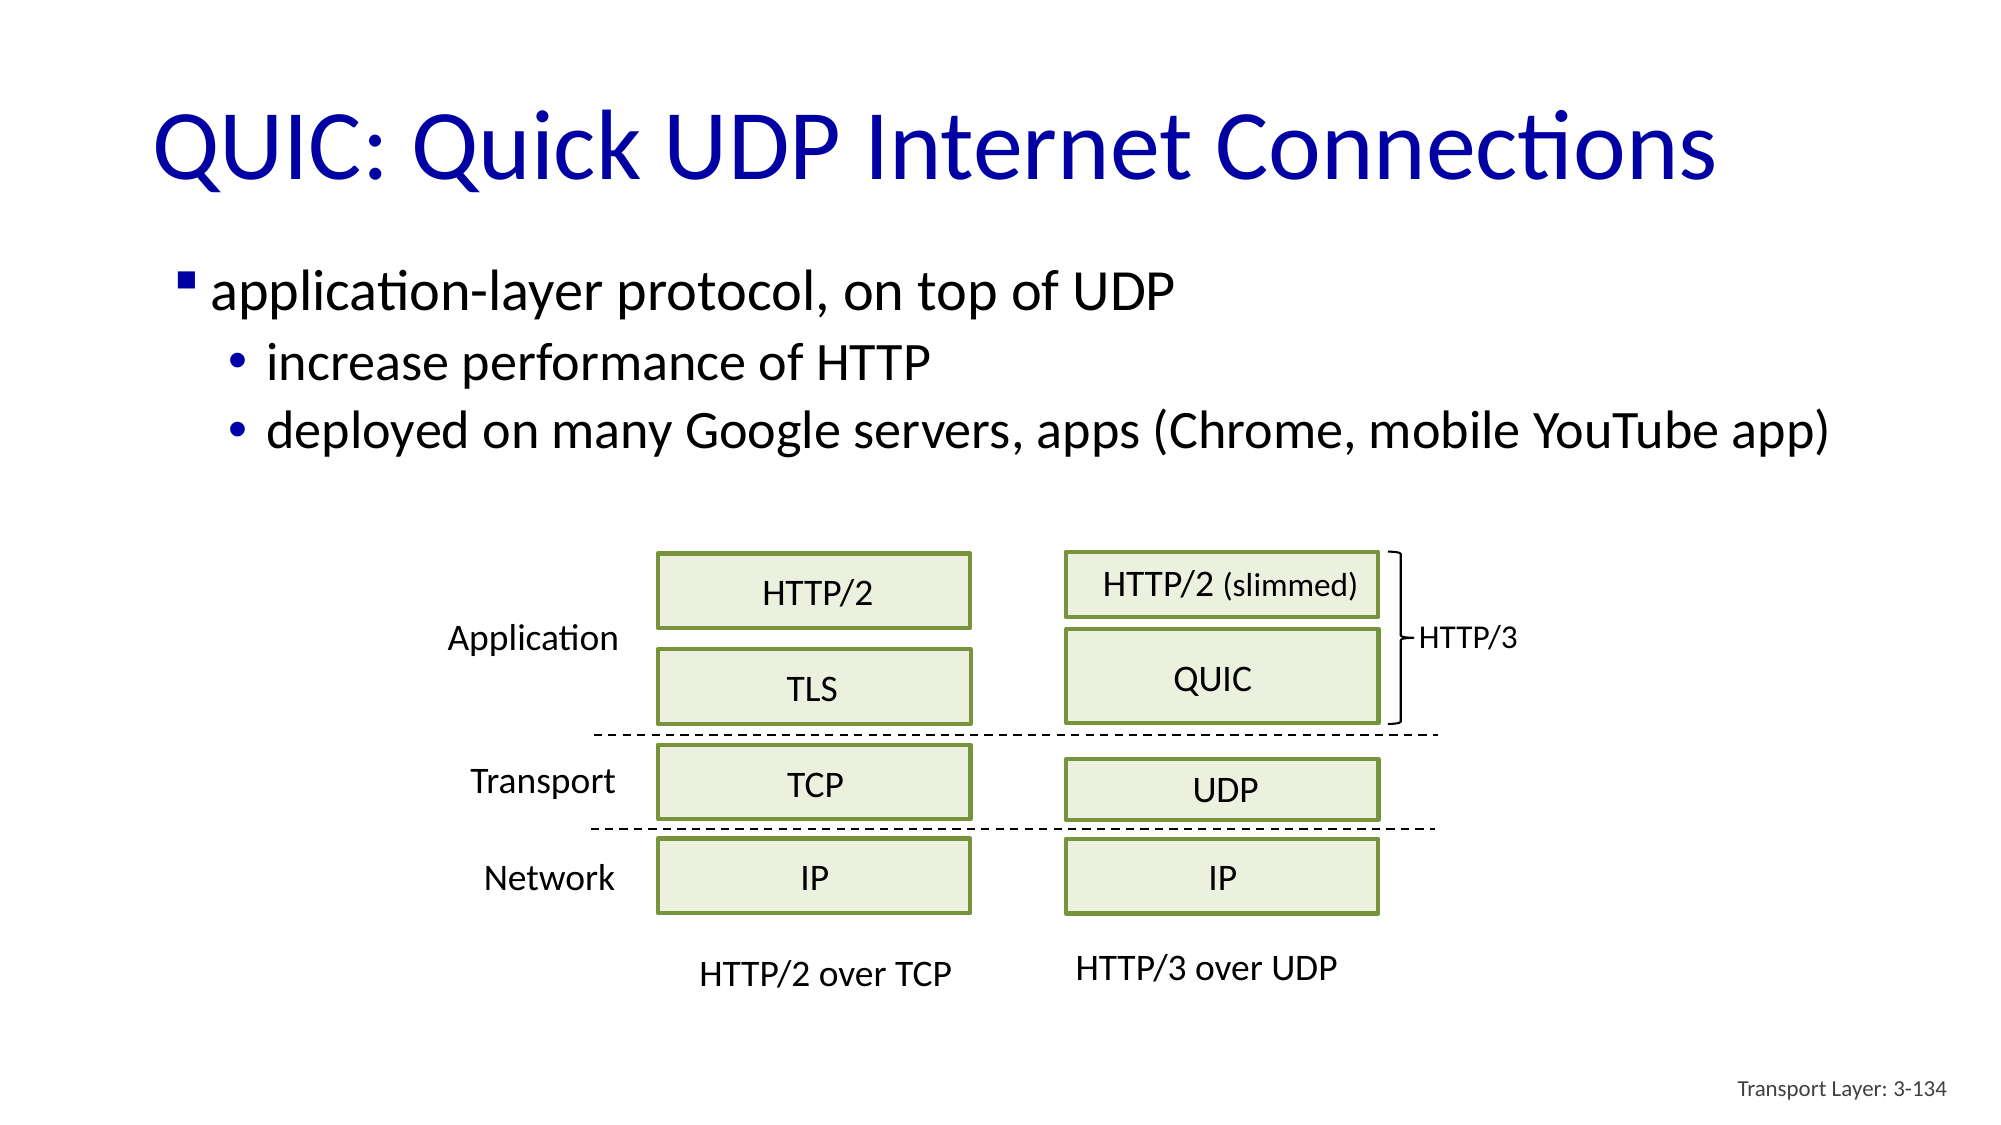

# QUIC: Quick UDP Internet Connections
application-layer protocol, on top of UDP
increase performance of HTTP
deployed on many Google servers, apps (Chrome, mobile YouTube app)

HTTP/2 (slimmed)

HTTP/3

QUIC
UDP

IP
HTTP/3 over UDP

HTTP/2
Application

TLS

Transport
TCP

IP
Network
HTTP/2 over TCP
Transport Layer: 3-134